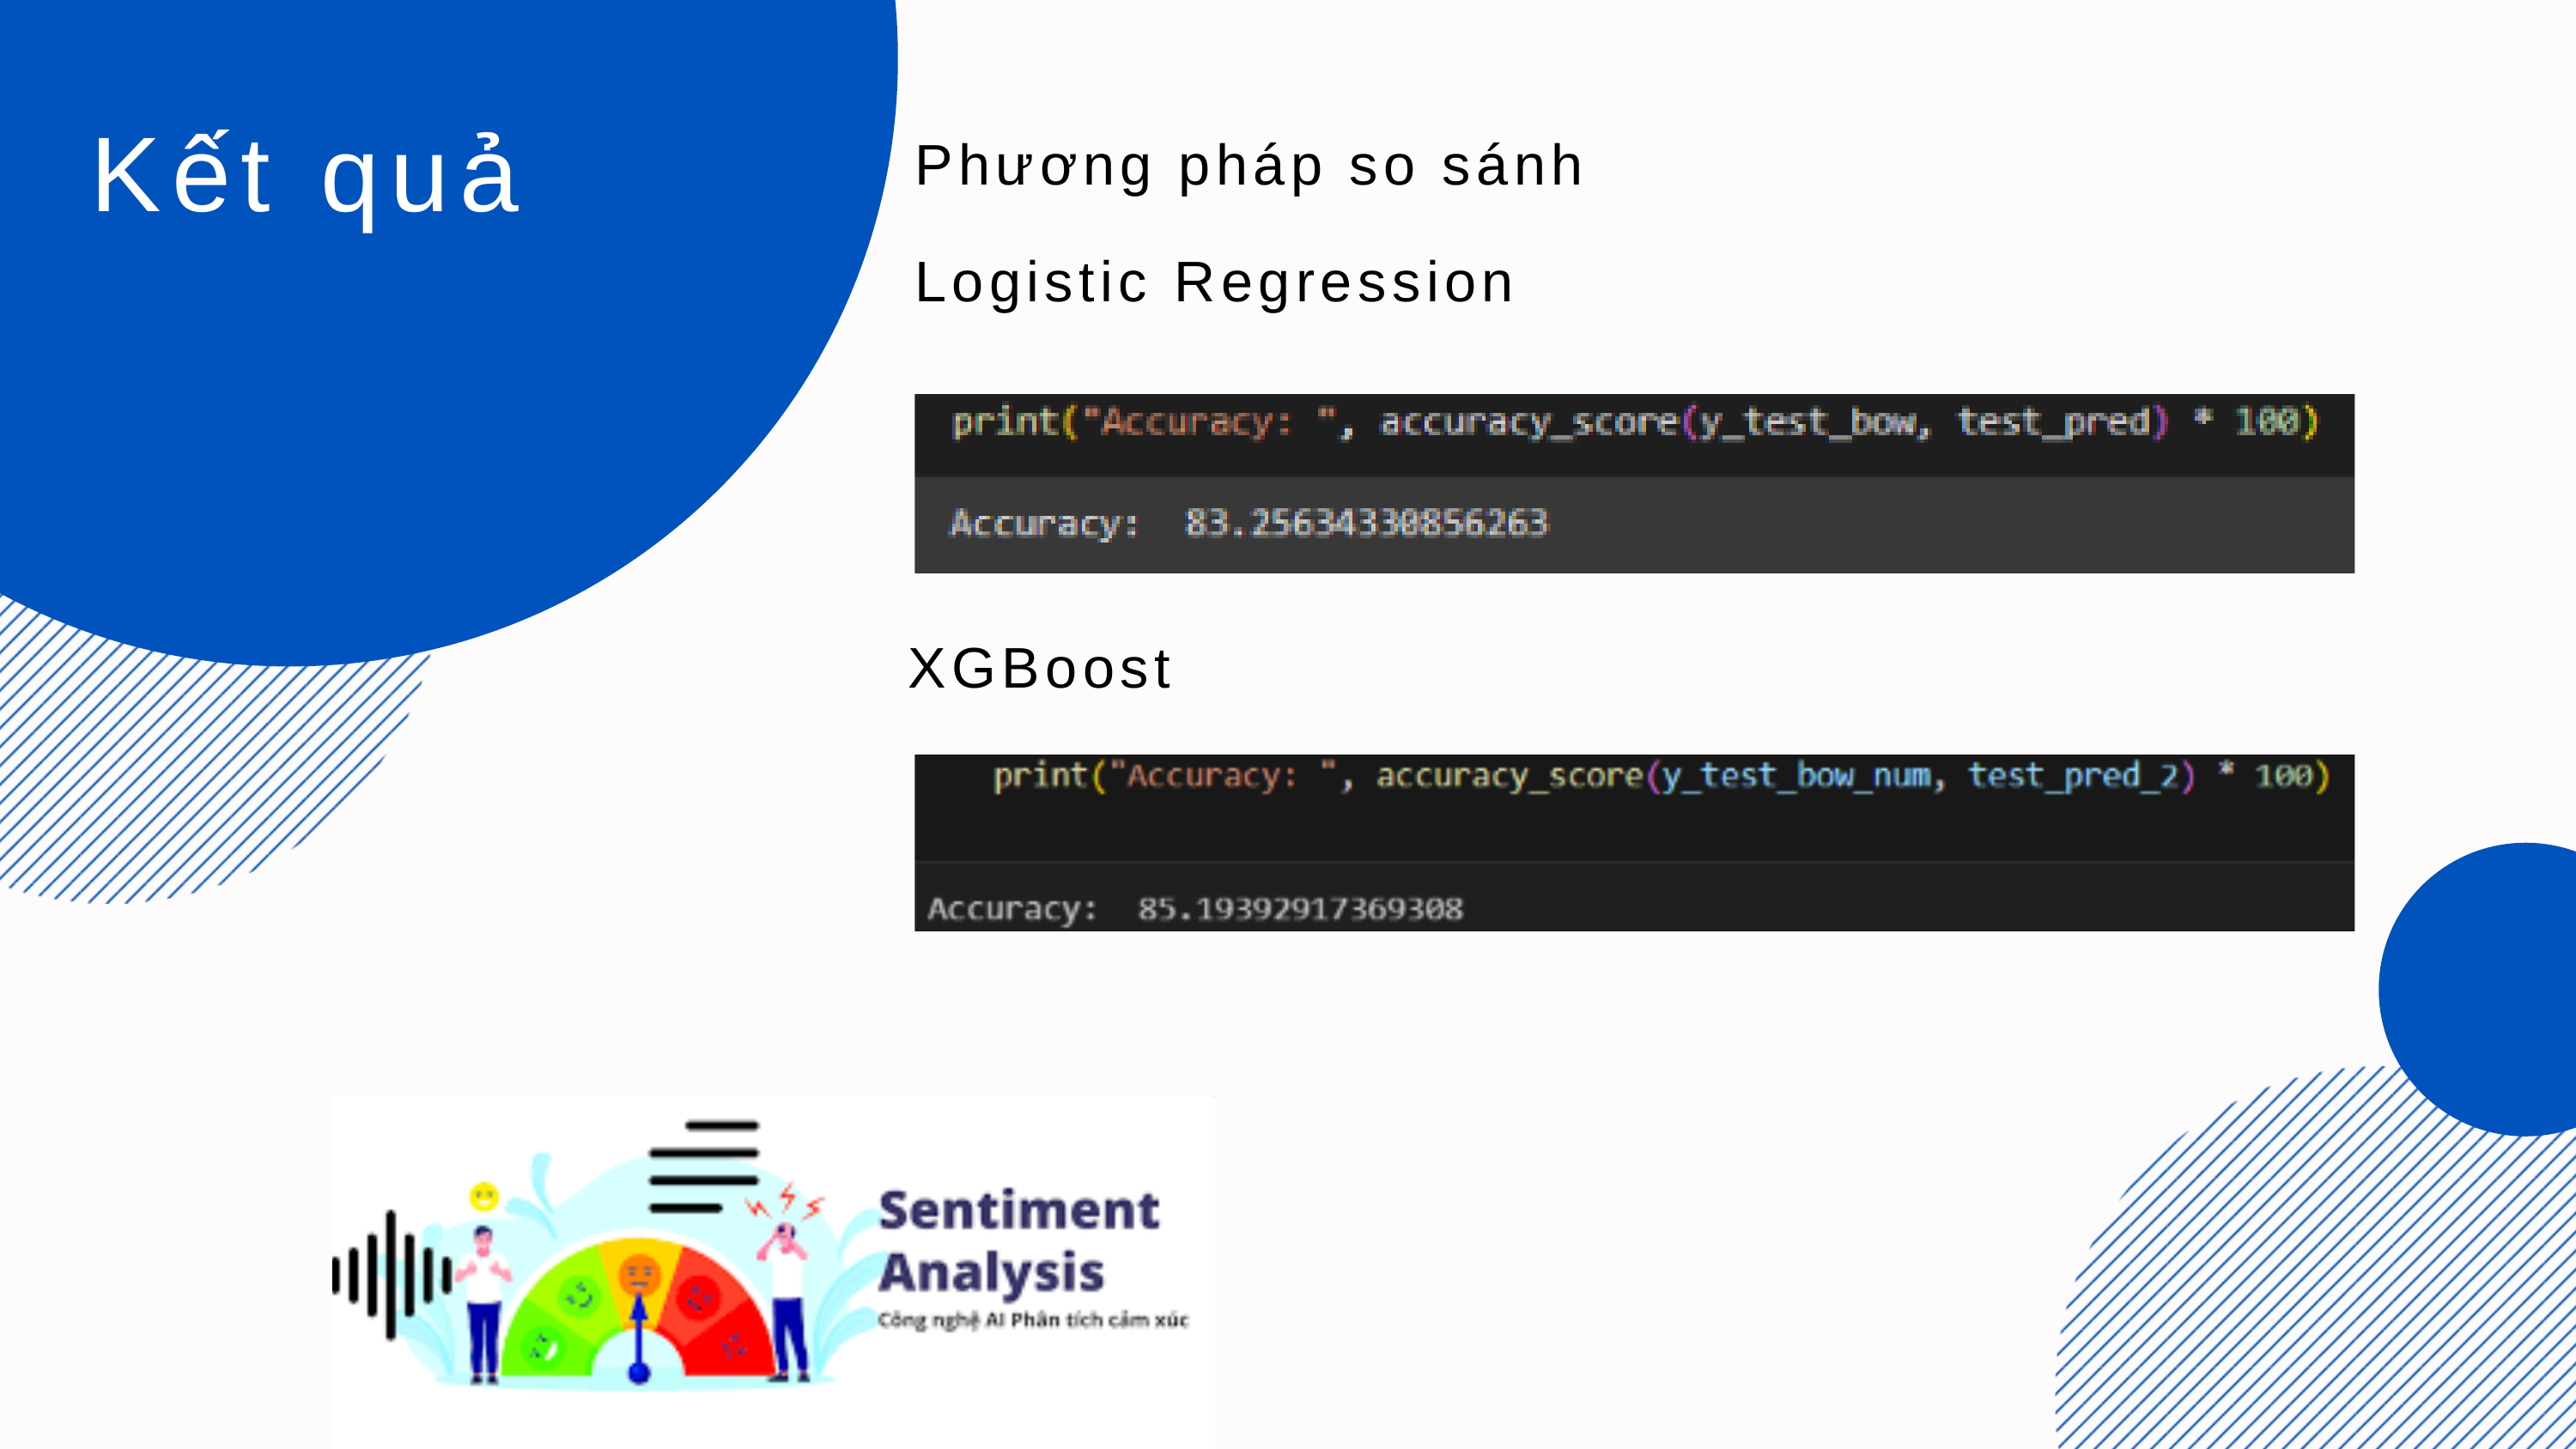

Kết quả
Phương pháp so sánh
Logistic Regression

XGBoost